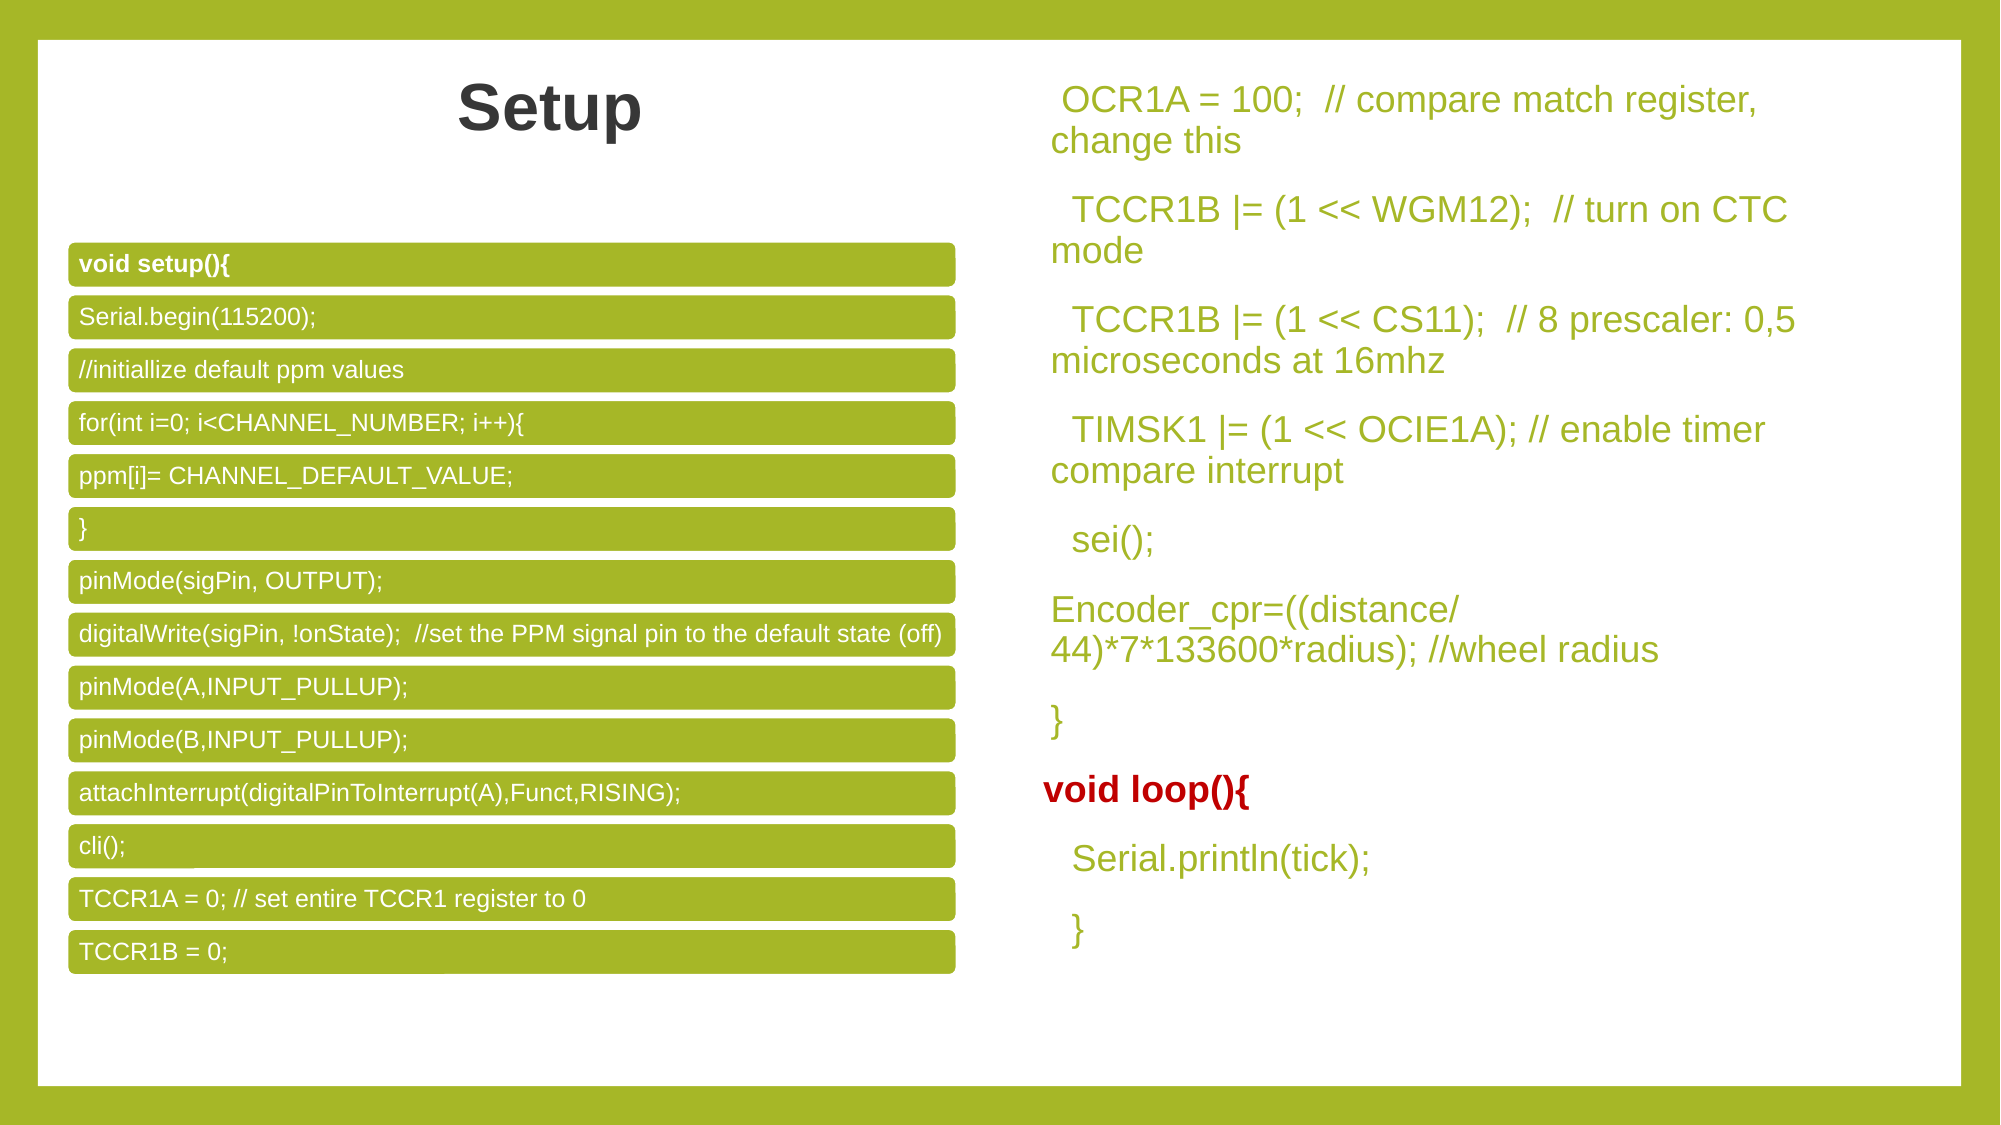

# Setup
 OCR1A = 100;  // compare match register, change this
  TCCR1B |= (1 << WGM12);  // turn on CTC mode
  TCCR1B |= (1 << CS11);  // 8 prescaler: 0,5 microseconds at 16mhz
  TIMSK1 |= (1 << OCIE1A); // enable timer compare interrupt
  sei();
Encoder_cpr=((distance/44)*7*133600*radius); //wheel radius
}
void loop(){
  Serial.println(tick);
  }
void setup(){
Serial.begin(115200);
//initiallize default ppm values
for(int i=0; i<CHANNEL_NUMBER; i++){
ppm[i]= CHANNEL_DEFAULT_VALUE;
}
pinMode(sigPin, OUTPUT);
digitalWrite(sigPin, !onState);  //set the PPM signal pin to the default state (off)
pinMode(A,INPUT_PULLUP);
pinMode(B,INPUT_PULLUP);
attachInterrupt(digitalPinToInterrupt(A),Funct,RISING);
cli();
TCCR1A = 0; // set entire TCCR1 register to 0
TCCR1B = 0;